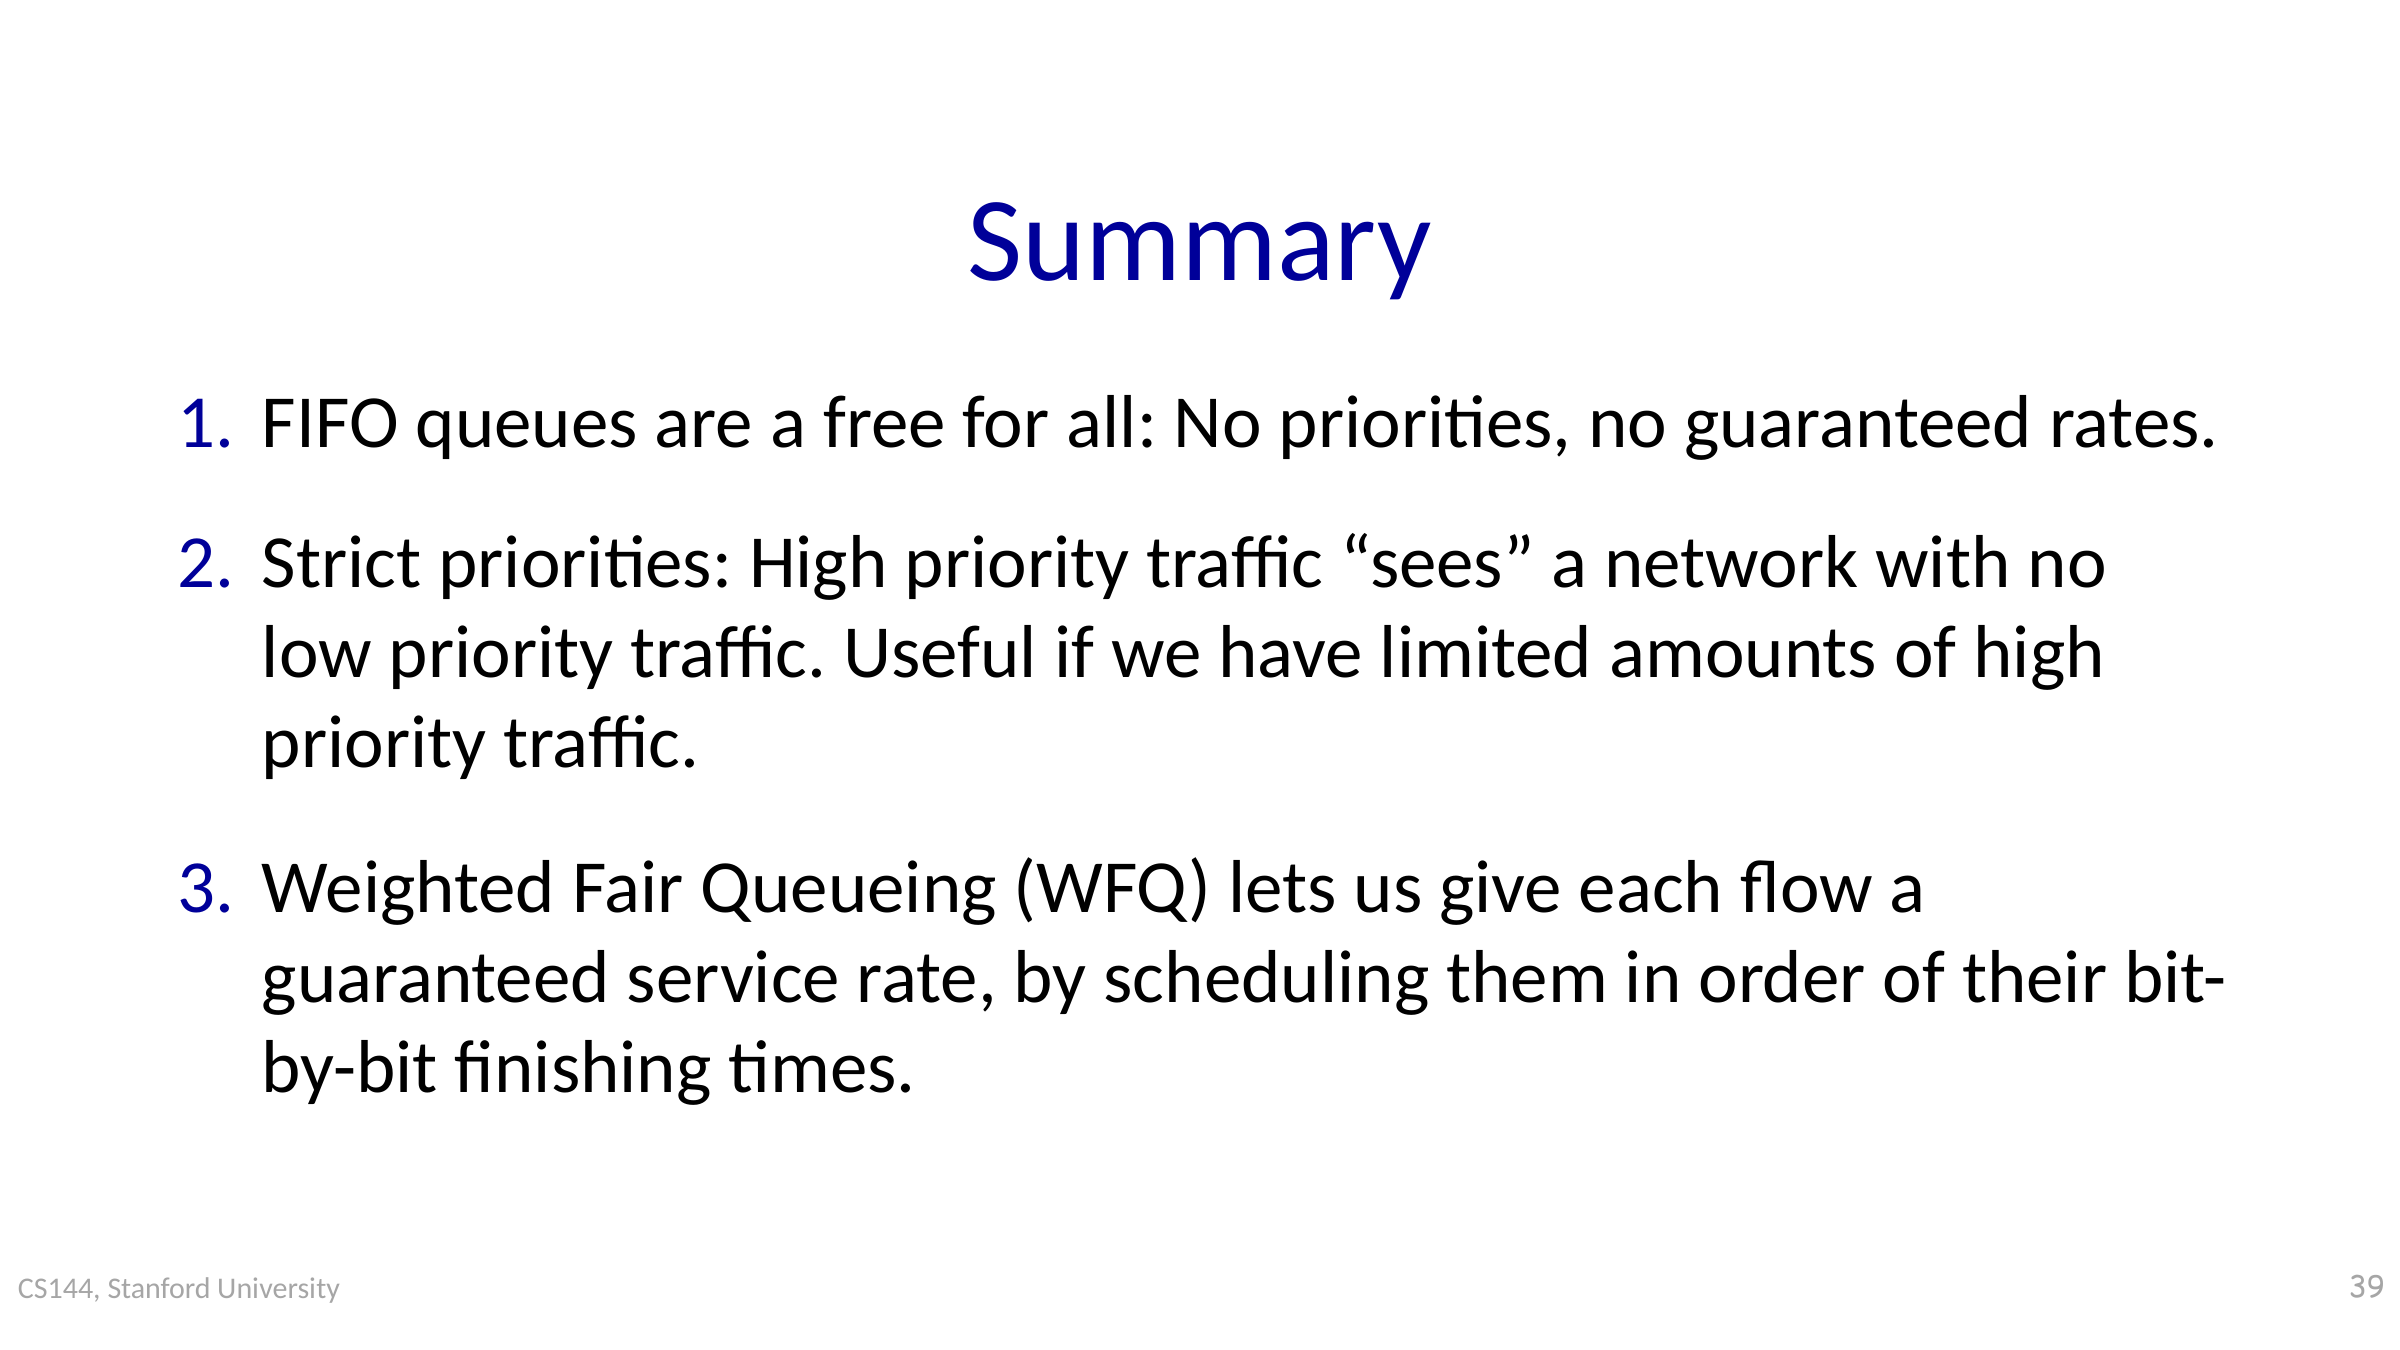

# Summary
FIFO queues are a free for all: No priorities, no guaranteed rates.
Strict priorities: High priority traffic “sees” a network with no low priority traffic. Useful if we have limited amounts of high priority traffic.
Weighted Fair Queueing (WFQ) lets us give each flow a guaranteed service rate, by scheduling them in order of their bit-by-bit finishing times.
39